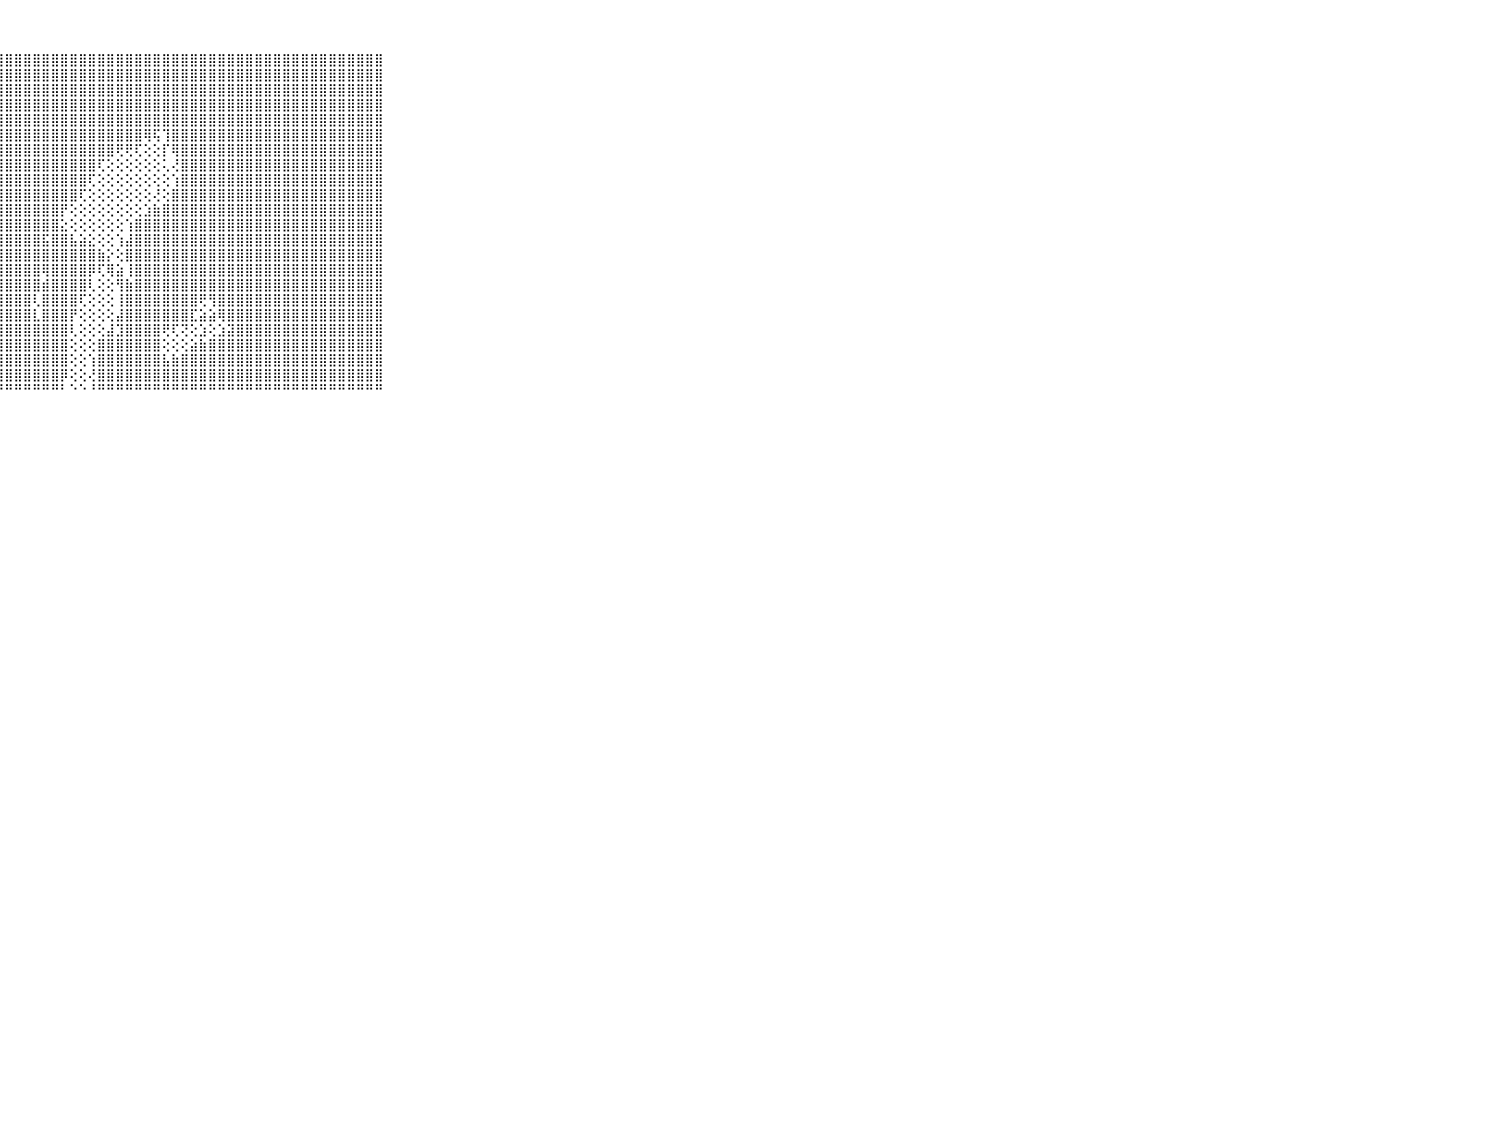

⠀⠀⠀⠀⠀⠀⠀⠀⠀⠀⠀⣿⣿⣿⣿⣿⣿⣿⣿⣿⣿⣿⣿⣿⣿⣿⣿⣿⣿⣿⣿⣿⣿⣿⣿⣿⣿⣿⣿⣿⣿⣿⣿⣿⣿⣿⣿⣿⣿⣿⣿⣿⣿⣿⣿⣿⣿⣿⣿⣿⣿⣿⣿⣿⣿⣿⣿⣿⣿⠀⠀⠀⠀⠀⠀⠀⠀⠀⠀⠀⠀
⠀⠀⠀⠀⠀⠀⠀⠀⠀⠀⠀⣿⣿⣿⣿⣿⣿⣿⣿⣿⣿⣿⣿⣿⣿⣿⣿⣿⣿⣿⣿⣿⣿⣿⣿⣿⣿⣿⣿⣿⣿⣿⣿⣿⣿⣿⣿⣿⣿⣿⣿⣿⣿⣿⣿⣿⣿⣿⣿⣿⣿⣿⣿⣿⣿⣿⣿⣿⣿⠀⠀⠀⠀⠀⠀⠀⠀⠀⠀⠀⠀
⠀⠀⠀⠀⠀⠀⠀⠀⠀⠀⠀⣿⣿⣿⣿⣿⣿⣿⣿⣿⣿⣿⣿⣿⣿⣿⣿⣿⣿⣿⣿⣿⣿⣿⣿⣿⣿⣿⣿⣿⣿⣿⣿⣿⣿⣿⣿⣿⣿⣿⣿⣿⣿⣿⣿⣿⣿⣿⣿⣿⣿⣿⣿⣿⣿⣿⣿⣿⣿⠀⠀⠀⠀⠀⠀⠀⠀⠀⠀⠀⠀
⠀⠀⠀⠀⠀⠀⠀⠀⠀⠀⠀⣿⣿⣿⣿⣿⣿⣿⣿⣿⣿⣿⣿⣿⣿⣿⣿⣿⣿⣿⣿⣿⣿⣿⣿⣿⣿⣿⣿⣿⣿⣿⣿⣿⣿⣿⣿⣿⣿⣿⣿⣿⣿⣿⣿⣿⣿⣿⣿⣿⣿⣿⣿⣿⣿⣿⣿⣿⣿⠀⠀⠀⠀⠀⠀⠀⠀⠀⠀⠀⠀
⠀⠀⠀⠀⠀⠀⠀⠀⠀⠀⠀⣿⣿⣿⣿⣿⣿⣿⣿⣿⣿⣿⣿⣿⣿⣿⣿⣿⣿⣿⣿⣿⣿⣿⣿⣿⣿⣿⣿⣿⣿⣿⣿⣿⣿⣿⣿⣿⣿⣿⣿⣿⣿⣿⣿⣿⣿⣿⣿⣿⣿⣿⣿⣿⣿⣿⣿⣿⣿⠀⠀⠀⠀⠀⠀⠀⠀⠀⠀⠀⠀
⠀⠀⠀⠀⠀⠀⠀⠀⠀⠀⠀⣿⣿⣿⣿⣿⣿⣿⣿⣿⣿⣿⣿⣿⣿⣿⣿⣿⣿⣿⣿⣿⣿⣿⣿⣿⣿⣿⣿⣿⣿⣿⣿⢿⢯⢹⣿⣿⣿⣿⣿⣿⣿⣿⣿⣿⣿⣿⣿⣿⣿⣿⣿⣿⣿⣿⣿⣿⣿⠀⠀⠀⠀⠀⠀⠀⠀⠀⠀⠀⠀
⠀⠀⠀⠀⠀⠀⠀⠀⠀⠀⠀⣿⣿⣿⣿⣿⣿⣿⣿⣿⣿⣿⣿⣿⣿⣿⣿⣿⣿⣿⣿⣿⣿⣿⣿⣿⣿⣿⣿⣿⢟⢟⢏⢕⢕⡏⢿⣿⣿⣿⣿⣿⣿⣿⣿⣿⣿⣿⣿⣿⣿⣿⣿⣿⣿⣿⣿⣿⣿⠀⠀⠀⠀⠀⠀⠀⠀⠀⠀⠀⠀
⠀⠀⠀⠀⠀⠀⠀⠀⠀⠀⠀⣿⣿⣿⣿⣿⣿⣿⣿⣿⣿⣿⣿⣿⣿⣿⣿⣿⣿⣿⣿⣿⣿⣿⣿⣿⣿⣿⢏⢕⢕⢕⢕⢕⢕⢅⢜⣿⣿⣿⣿⣿⣿⣿⣿⣿⣿⣿⣿⣿⣿⣿⣿⣿⣿⣿⣿⣿⣿⠀⠀⠀⠀⠀⠀⠀⠀⠀⠀⠀⠀
⠀⠀⠀⠀⠀⠀⠀⠀⠀⠀⠀⣿⣿⣿⣿⣿⣿⣿⣿⣿⣿⣿⣿⣿⣿⣿⣿⣿⣿⣿⣿⣿⣿⣿⣿⣿⣿⢏⢕⢕⢕⢕⢕⢕⢕⢕⢱⣿⣿⣿⣿⣿⣿⣿⣿⣿⣿⣿⣿⣿⣿⣿⣿⣿⣿⣿⣿⣿⣿⠀⠀⠀⠀⠀⠀⠀⠀⠀⠀⠀⠀
⠀⠀⠀⠀⠀⠀⠀⠀⠀⠀⠀⣿⣿⣿⣿⣿⣿⣿⣿⣿⣿⣿⣿⣿⣿⣿⣿⣿⣿⣿⣿⣿⣿⣿⣿⣿⢏⢕⢕⢕⢕⢕⢕⢕⢜⢕⣿⣿⣿⣿⣿⣿⣿⣿⣿⣿⣿⣿⣿⣿⣿⣿⣿⣿⣿⣿⣿⣿⣿⠀⠀⠀⠀⠀⠀⠀⠀⠀⠀⠀⠀
⠀⠀⠀⠀⠀⠀⠀⠀⠀⠀⠀⣿⣿⣿⣿⣿⣿⣿⣿⣿⣿⣿⣿⣿⣿⣿⣿⣿⣿⣿⣿⣿⣿⣿⡟⢕⢕⢕⢕⢕⢕⢕⢕⣱⣷⣿⣿⣿⣿⣿⣿⣿⣿⣿⣿⣿⣿⣿⣿⣿⣿⣿⣿⣿⣿⣿⣿⣿⣿⠀⠀⠀⠀⠀⠀⠀⠀⠀⠀⠀⠀
⠀⠀⠀⠀⠀⠀⠀⠀⠀⠀⠀⣿⣿⣿⣿⣿⣿⣿⣿⣿⣿⣿⣿⣿⣿⣿⣿⣿⣿⣿⣿⣿⣿⣿⣕⢕⢕⢕⢕⢕⢕⢱⣿⣿⣿⣿⣿⣿⣿⣿⣿⣿⣿⣿⣿⣿⣿⣿⣿⣿⣿⣿⣿⣿⣿⣿⣿⣿⣿⠀⠀⠀⠀⠀⠀⠀⠀⠀⠀⠀⠀
⠀⠀⠀⠀⠀⠀⠀⠀⠀⠀⠀⣿⣿⣿⣿⣿⣿⣿⣿⣿⣿⣿⣿⣿⣿⣿⣿⣿⣿⣿⣿⣿⣯⣿⣿⣧⣵⣕⢕⢕⢱⣼⣿⣿⣿⣿⣿⣿⣿⣿⣿⣿⣿⣿⣿⣿⣿⣿⣿⣿⣿⣿⣿⣿⣿⣿⣿⣿⣿⠀⠀⠀⠀⠀⠀⠀⠀⠀⠀⠀⠀
⠀⠀⠀⠀⠀⠀⠀⠀⠀⠀⠀⣿⣿⣿⣿⣿⣿⣿⣿⣿⣿⣿⣿⣿⣿⣿⣿⣿⣿⣿⣿⣿⣿⣿⣿⣿⣿⣿⣷⡕⢕⣿⣿⣿⣿⣿⣿⣿⣿⣿⣿⣿⣿⣿⣿⣿⣿⣿⣿⣿⣿⣿⣿⣿⣿⣿⣿⣿⣿⠀⠀⠀⠀⠀⠀⠀⠀⠀⠀⠀⠀
⠀⠀⠀⠀⠀⠀⠀⠀⠀⠀⠀⣿⣿⣿⣿⣿⣿⣿⣿⣿⣿⣿⣿⣿⣿⣿⣿⣿⣿⣿⣿⣿⢿⣿⣿⣿⣿⡿⢏⢿⣵⢸⣿⣿⣿⣿⣿⣿⣿⣿⣿⣿⣿⣿⣿⣿⣿⣿⣿⣿⣿⣿⣿⣿⣿⣿⣿⣿⣿⠀⠀⠀⠀⠀⠀⠀⠀⠀⠀⠀⠀
⠀⠀⠀⠀⠀⠀⠀⠀⠀⠀⠀⣿⣿⣿⣿⣿⣿⣿⣿⣿⣿⣿⣿⣿⣿⣿⣿⣿⣿⣿⣿⣿⣾⣿⣿⣿⣿⢇⢕⢕⢻⣷⣿⣿⣿⣿⣿⣿⣿⣿⣿⣿⣿⣿⣿⣿⣿⣿⣿⣿⣿⣿⣿⣿⣿⣿⣿⣿⣿⠀⠀⠀⠀⠀⠀⠀⠀⠀⠀⠀⠀
⠀⠀⠀⠀⠀⠀⠀⠀⠀⠀⠀⣿⣿⣿⣿⣿⣿⣿⣿⣿⣿⣿⣿⣿⣿⣿⣿⣿⣿⣿⣿⢇⣿⣿⣿⣿⢏⢕⢕⢕⢸⣿⣿⣿⣿⣿⣿⣿⣿⢟⢻⣿⣿⣿⣿⣿⣿⣿⣿⣿⣿⣿⣿⣿⣿⣿⣿⣿⣿⠀⠀⠀⠀⠀⠀⠀⠀⠀⠀⠀⠀
⠀⠀⠀⠀⠀⠀⠀⠀⠀⠀⠀⣿⣿⣿⣿⣿⣿⣿⣿⣿⣿⣿⣿⣿⣿⣿⣿⣿⣿⣿⣿⣇⣿⣿⣿⡟⢕⢕⢕⢕⣼⣿⣿⣿⣿⣿⣿⣿⣏⣵⣵⢿⣿⣿⣿⣿⣿⣿⣿⣿⣿⣿⣿⣿⣿⣿⣿⣿⣿⠀⠀⠀⠀⠀⠀⠀⠀⠀⠀⠀⠀
⠀⠀⠀⠀⠀⠀⠀⠀⠀⠀⠀⣿⣿⣿⣿⣿⣿⣿⣿⣿⣿⣿⣿⣿⣿⣿⣿⣿⣿⣿⣿⣿⣿⣿⣿⢇⢕⢕⢕⣼⣹⣿⣿⣿⣿⢟⢏⢝⢕⣱⢕⣱⣽⣿⣿⣿⣿⣿⣿⣿⣿⣿⣿⣿⣿⣿⣿⣿⣿⠀⠀⠀⠀⠀⠀⠀⠀⠀⠀⠀⠀
⠀⠀⠀⠀⠀⠀⠀⠀⠀⠀⠀⣿⣿⣿⣿⣿⣿⣿⣿⣿⣿⣿⣿⣿⣿⣿⣿⣿⣿⣿⣿⣿⣿⣿⣿⢕⢕⢕⣿⣿⣿⣿⣿⣿⣿⢕⢕⢕⣵⣷⣿⣿⣿⣿⣿⣿⣿⣿⣿⣿⣿⣿⣿⣿⣿⣿⣿⣿⣿⠀⠀⠀⠀⠀⠀⠀⠀⠀⠀⠀⠀
⠀⠀⠀⠀⠀⠀⠀⠀⠀⠀⠀⣿⣿⣿⣿⣿⣿⣿⣿⣿⣿⣿⣿⣿⣿⣿⣿⣿⣿⣿⣿⣿⣿⣿⣿⢕⢕⢱⣿⣿⣿⣿⣿⣿⣿⣧⣷⣿⣿⣿⣿⣿⣿⣿⣿⣿⣿⣿⣿⣿⣿⣿⣿⣿⣿⣿⣿⣿⣿⠀⠀⠀⠀⠀⠀⠀⠀⠀⠀⠀⠀
⠀⠀⠀⠀⠀⠀⠀⠀⠀⠀⠀⣿⣿⣿⣿⣿⣿⣿⣿⣿⣿⣿⣿⣿⣿⣿⣿⣿⣿⣿⣿⣿⣿⣿⡿⢕⢕⢜⣿⣿⣿⣿⣿⣿⣿⣿⣿⣿⣿⣿⣿⣿⣿⣿⣿⣿⣿⣿⣿⣿⣿⣿⣿⣿⣿⣿⣿⣿⣿⠀⠀⠀⠀⠀⠀⠀⠀⠀⠀⠀⠀
⠀⠀⠀⠀⠀⠀⠀⠀⠀⠀⠀⠛⠛⠛⠛⠛⠛⠛⠛⠛⠛⠛⠛⠛⠛⠛⠛⠛⠛⠛⠛⠛⠛⠛⠃⠑⠑⠘⠛⠛⠛⠛⠛⠛⠛⠛⠛⠛⠛⠛⠛⠛⠛⠛⠛⠛⠛⠛⠛⠛⠛⠛⠛⠛⠛⠛⠛⠛⠛⠀⠀⠀⠀⠀⠀⠀⠀⠀⠀⠀⠀